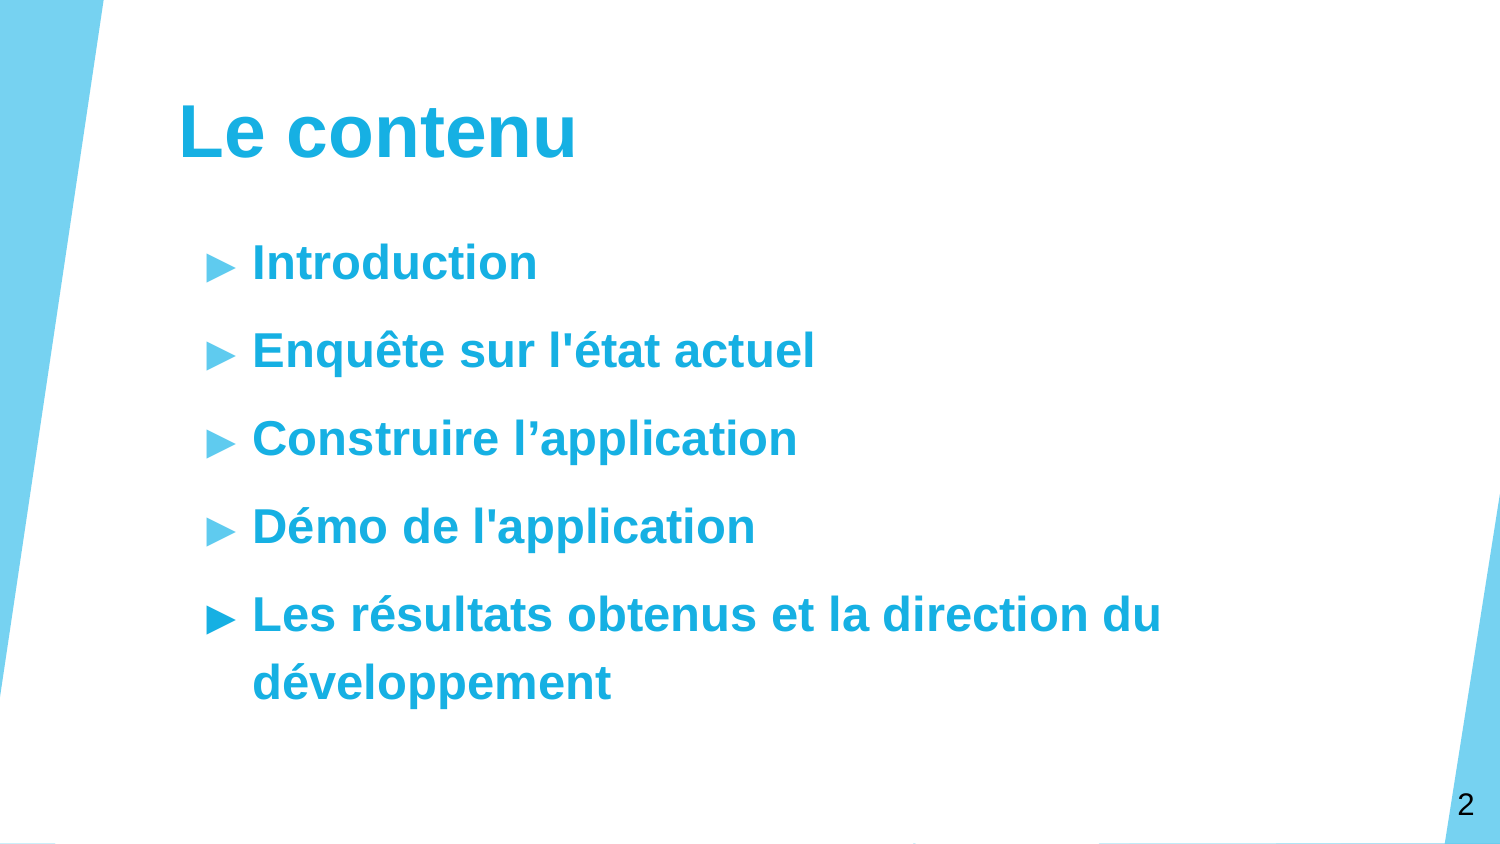

# Le contenu
Introduction
Enquête sur l'état actuel
Construire l’application
Démo de l'application
Les résultats obtenus et la direction du développement

2